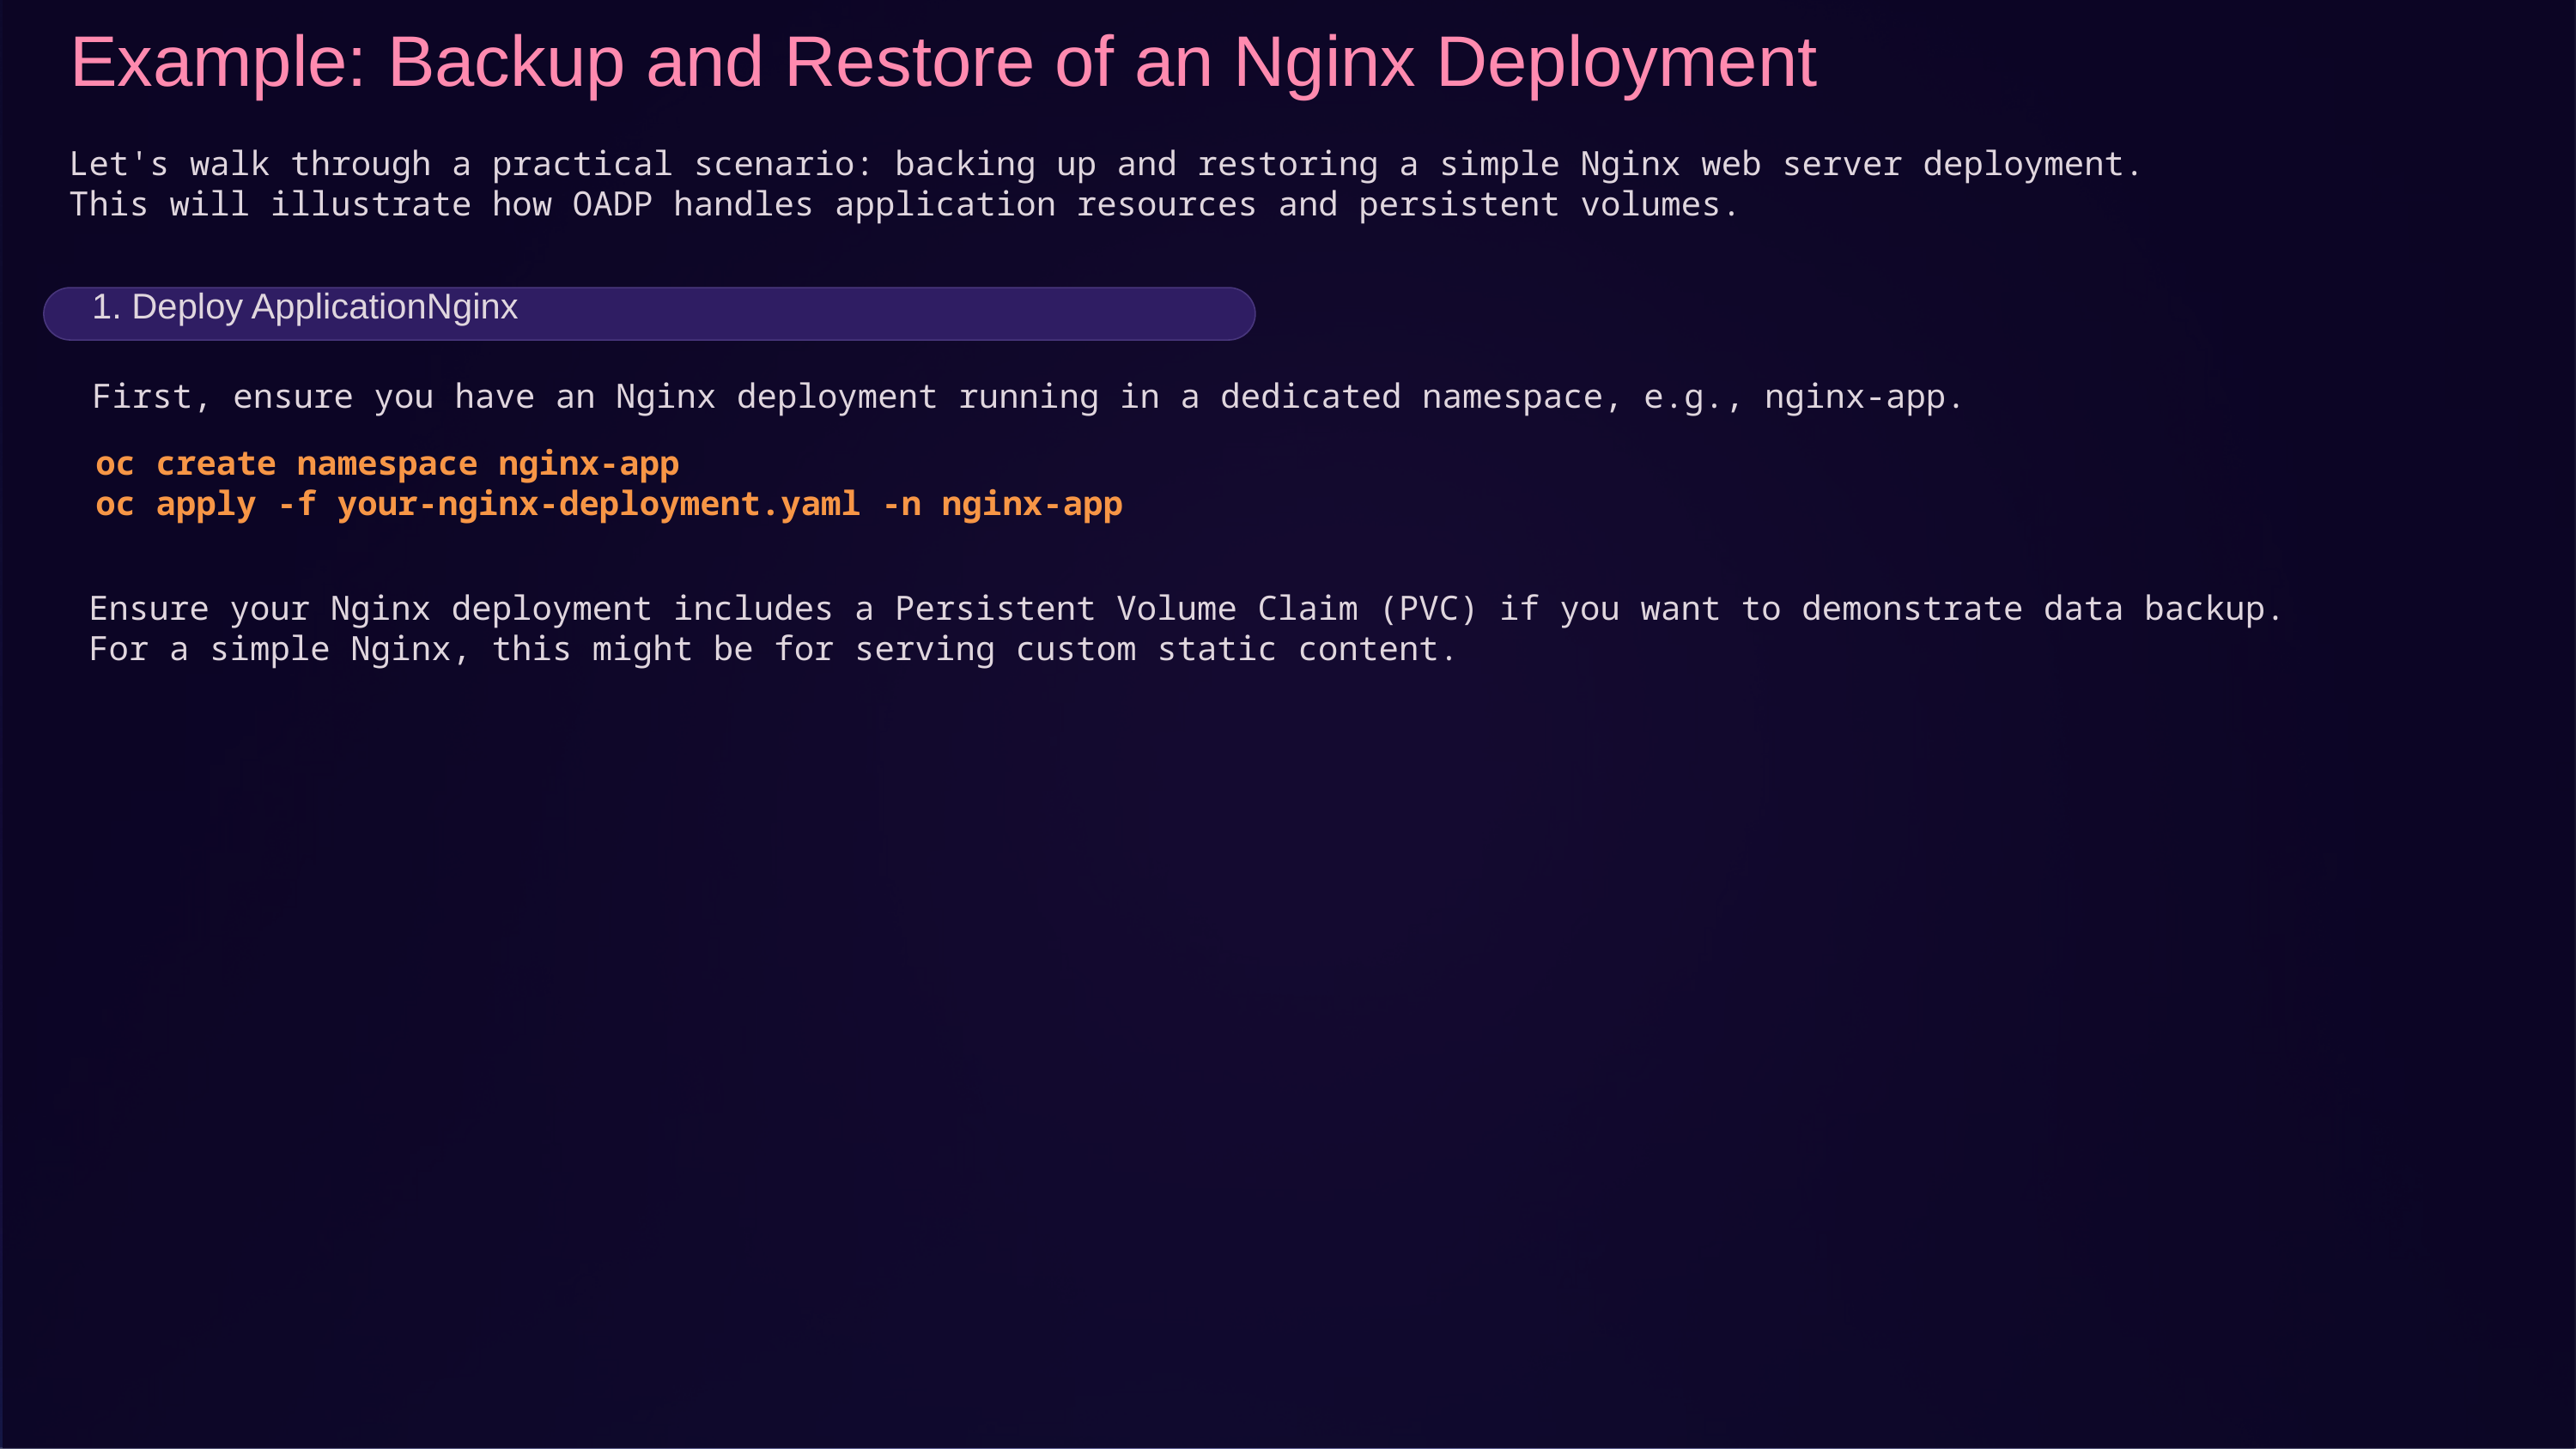

Example: Backup and Restore of an Nginx Deployment
Let's walk through a practical scenario: backing up and restoring a simple Nginx web server deployment.
This will illustrate how OADP handles application resources and persistent volumes.

1. Deploy ApplicationNginx

First, ensure you have an Nginx deployment running in a dedicated namespace, e.g., nginx-app.
oc create namespace nginx-app
oc apply -f your-nginx-deployment.yaml -n nginx-app
Ensure your Nginx deployment includes a Persistent Volume Claim (PVC) if you want to demonstrate data backup.
For a simple Nginx, this might be for serving custom static content.